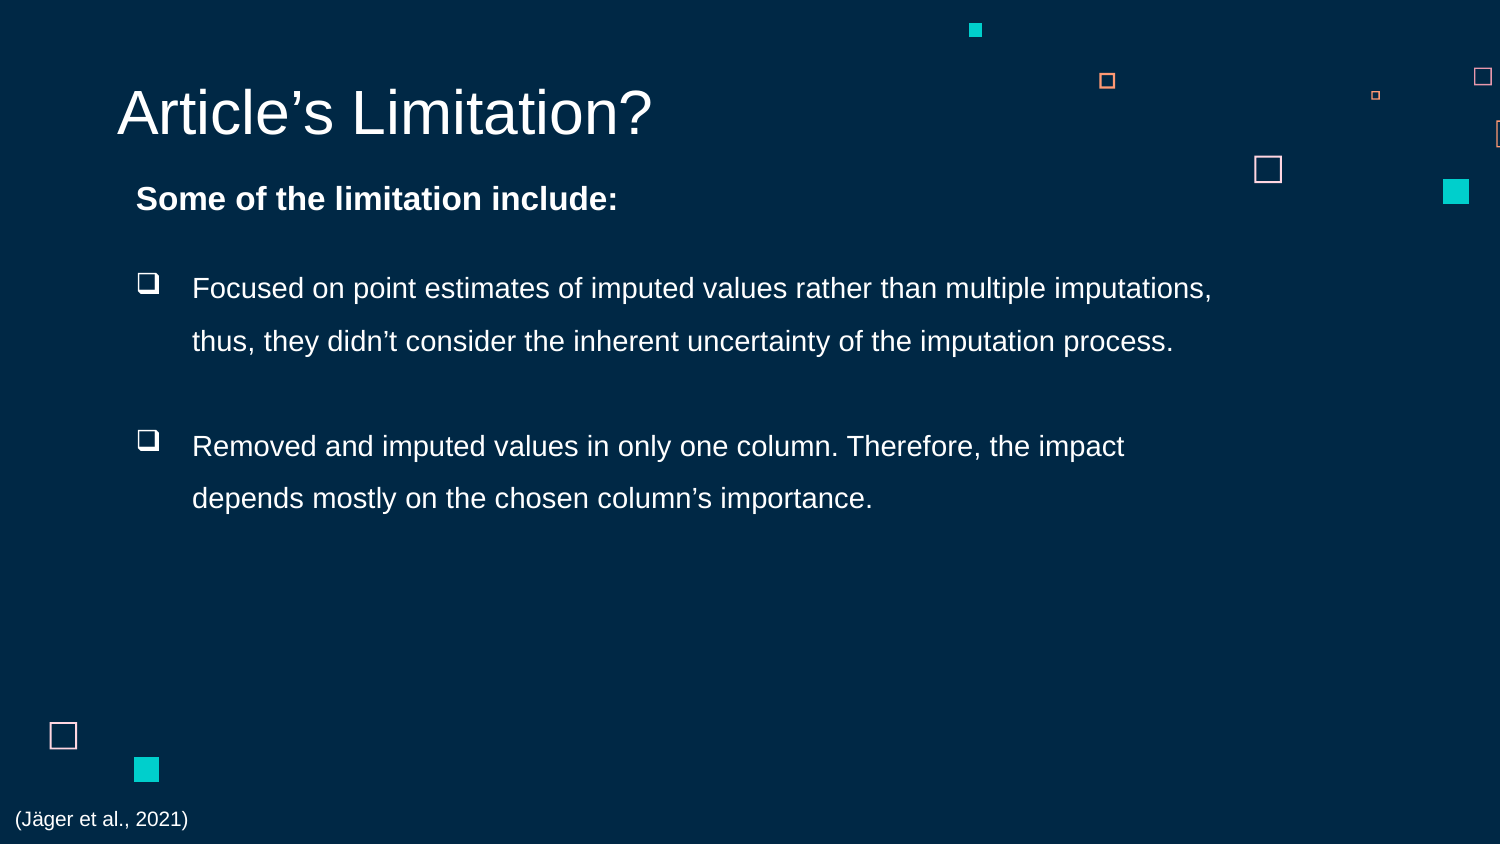

Article’s Limitation?
Some of the limitation include:

Focused on point estimates of imputed values rather than multiple imputations, thus, they didn’t consider the inherent uncertainty of the imputation process.

Removed and imputed values in only one column. Therefore, the impact depends mostly on the chosen column’s importance.
(Jäger et al., 2021)